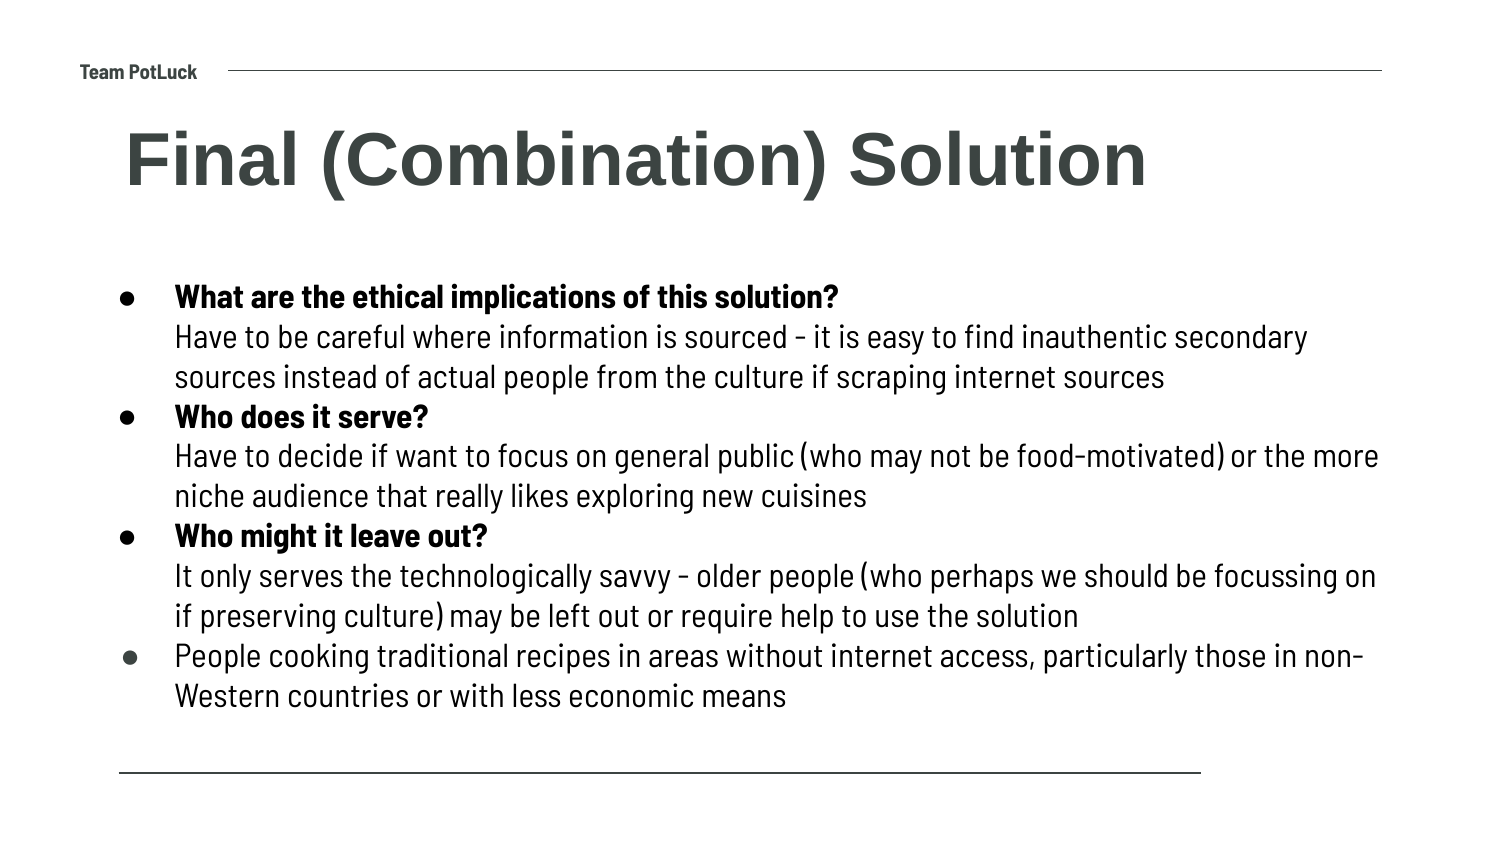

Team PotLuck
Final (Combination) Solution

What are the ethical implications of this solution?
Have to be careful where information is sourced - it is easy to find inauthentic secondary sources instead of actual people from the culture if scraping internet sources
Who does it serve?
Have to decide if want to focus on general public (who may not be food-motivated) or the more niche audience that really likes exploring new cuisines
Who might it leave out?
It only serves the technologically savvy - older people (who perhaps we should be focussing on if preserving culture) may be left out or require help to use the solution
People cooking traditional recipes in areas without internet access, particularly those in non-Western countries or with less economic means